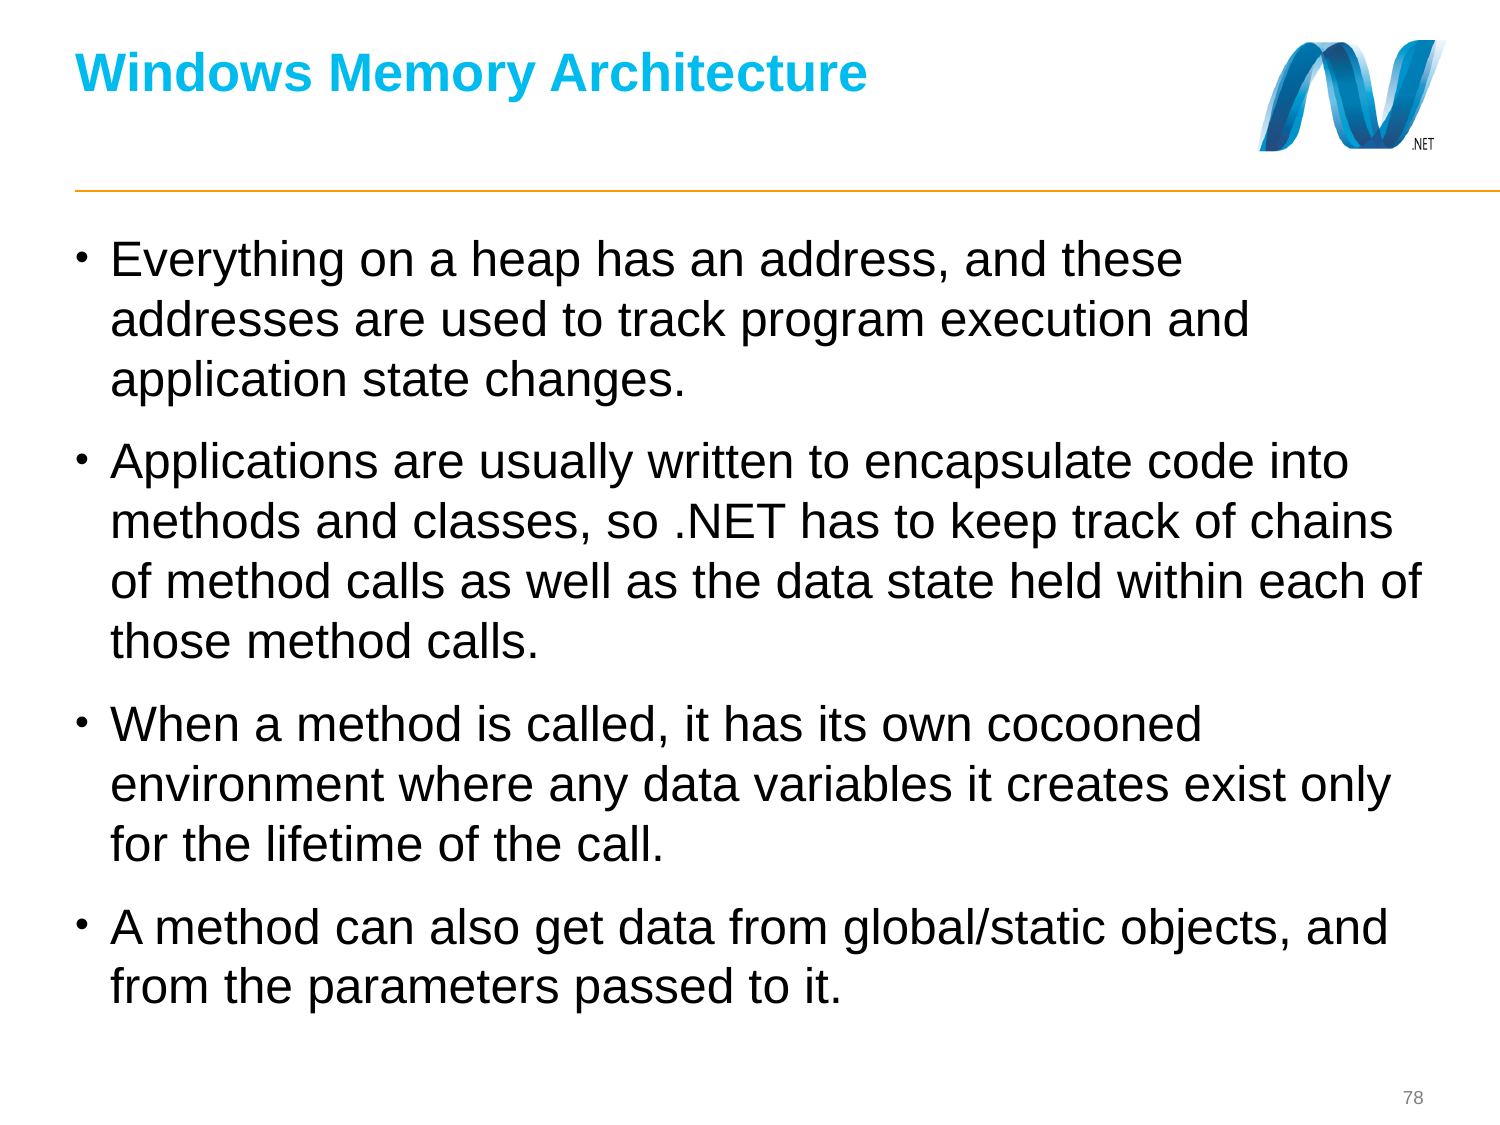

# Windows Memory Architecture
Everything on a heap has an address, and these addresses are used to track program execution and application state changes.
Applications are usually written to encapsulate code into methods and classes, so .NET has to keep track of chains of method calls as well as the data state held within each of those method calls.
When a method is called, it has its own cocooned environment where any data variables it creates exist only for the lifetime of the call.
A method can also get data from global/static objects, and from the parameters passed to it.